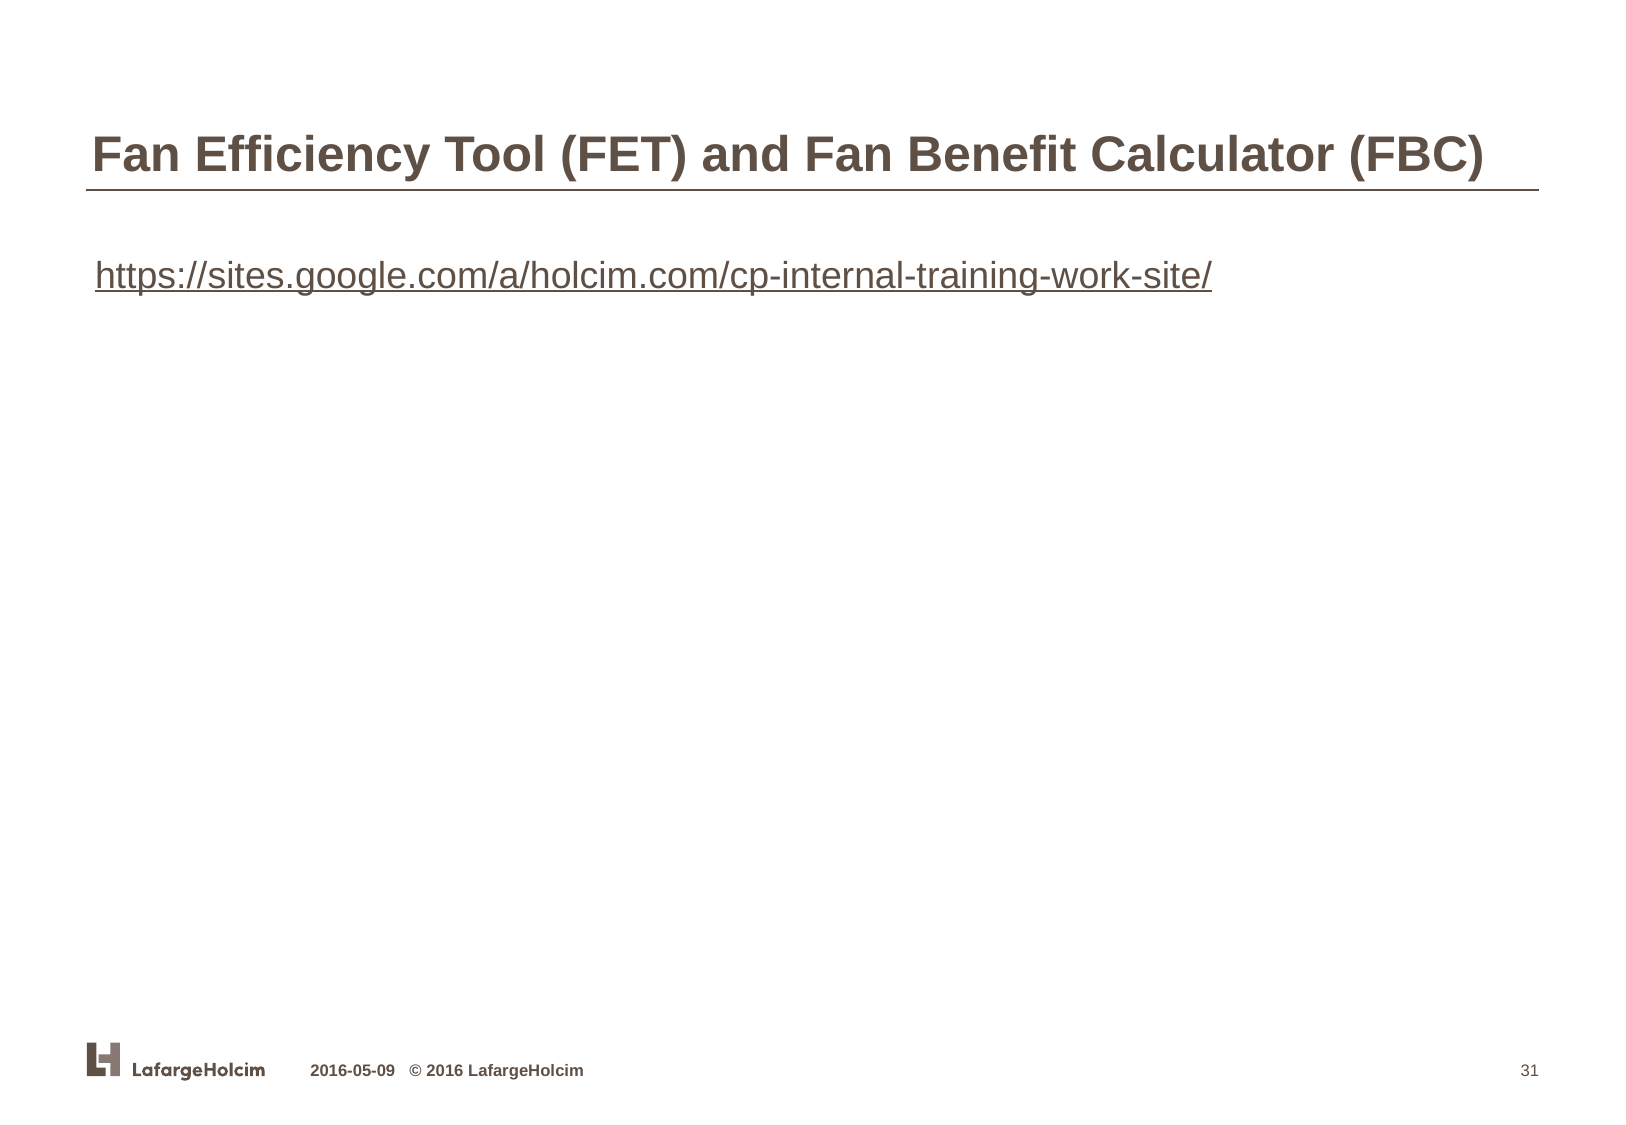

Fan Efficiency Tool (FET) and Fan Benefit Calculator (FBC)
https://sites.google.com/a/holcim.com/cp-internal-training-work-site/

2016-05-09   © 2016 LafargeHolcim
31